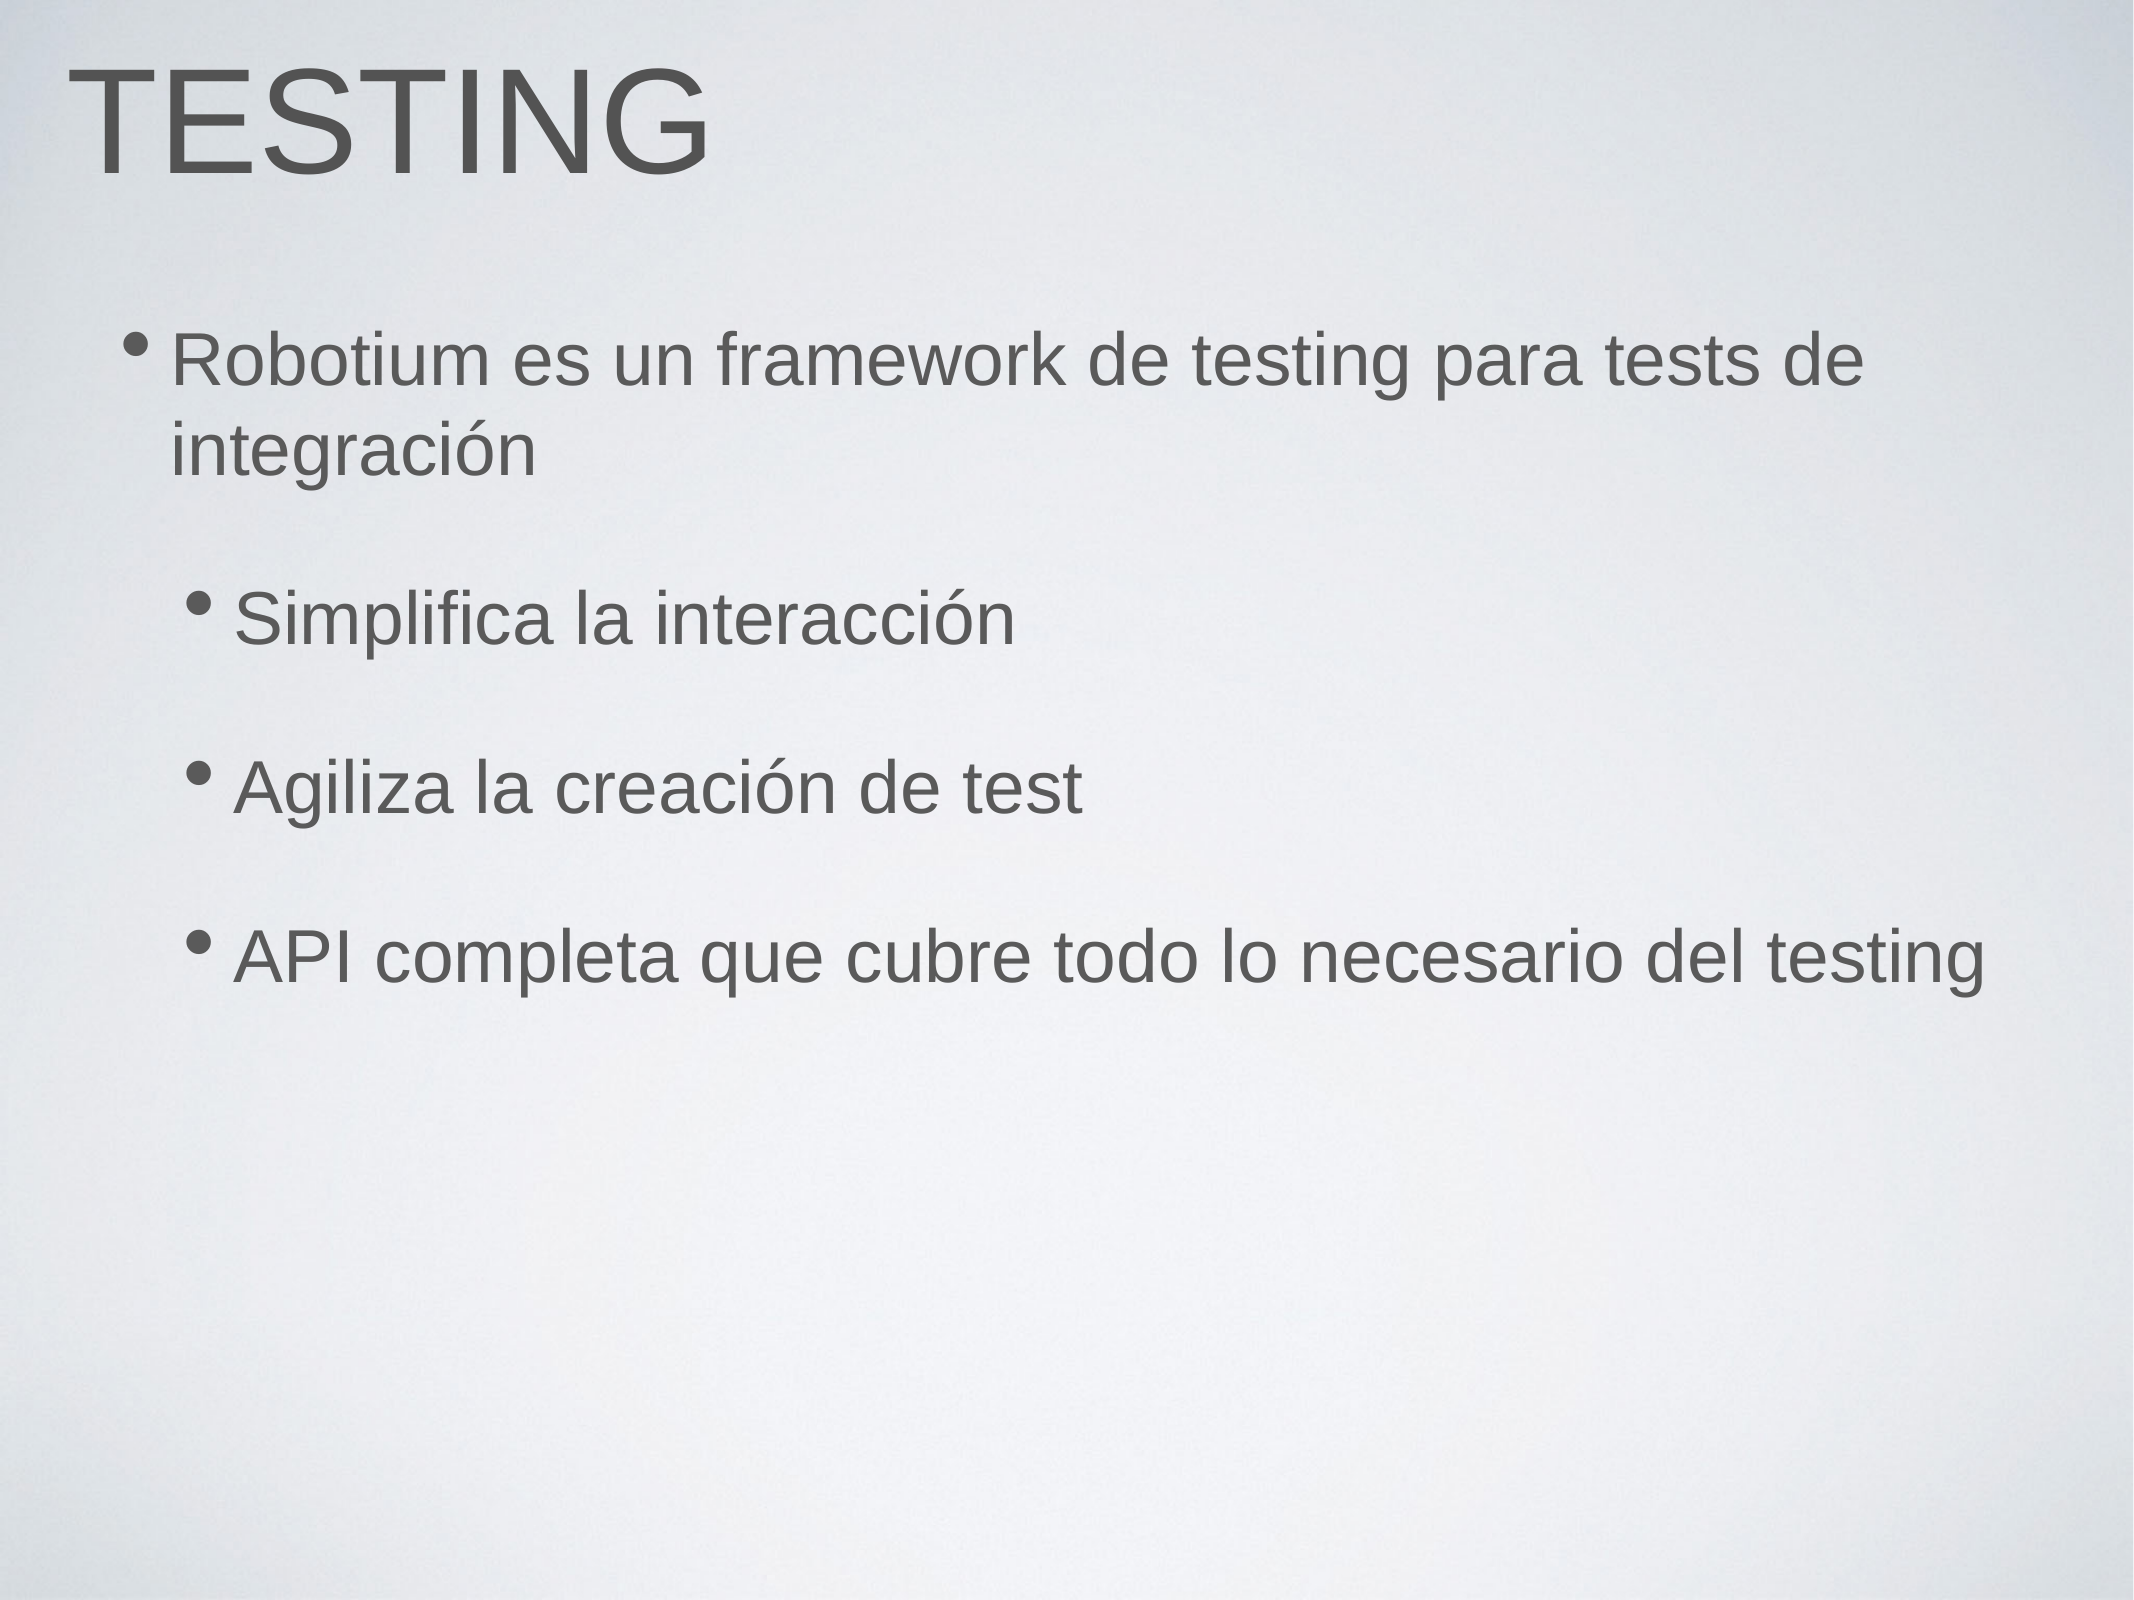

# testing
Robotium es un framework de testing para tests de integración
Simplifica la interacción
Agiliza la creación de test
API completa que cubre todo lo necesario del testing